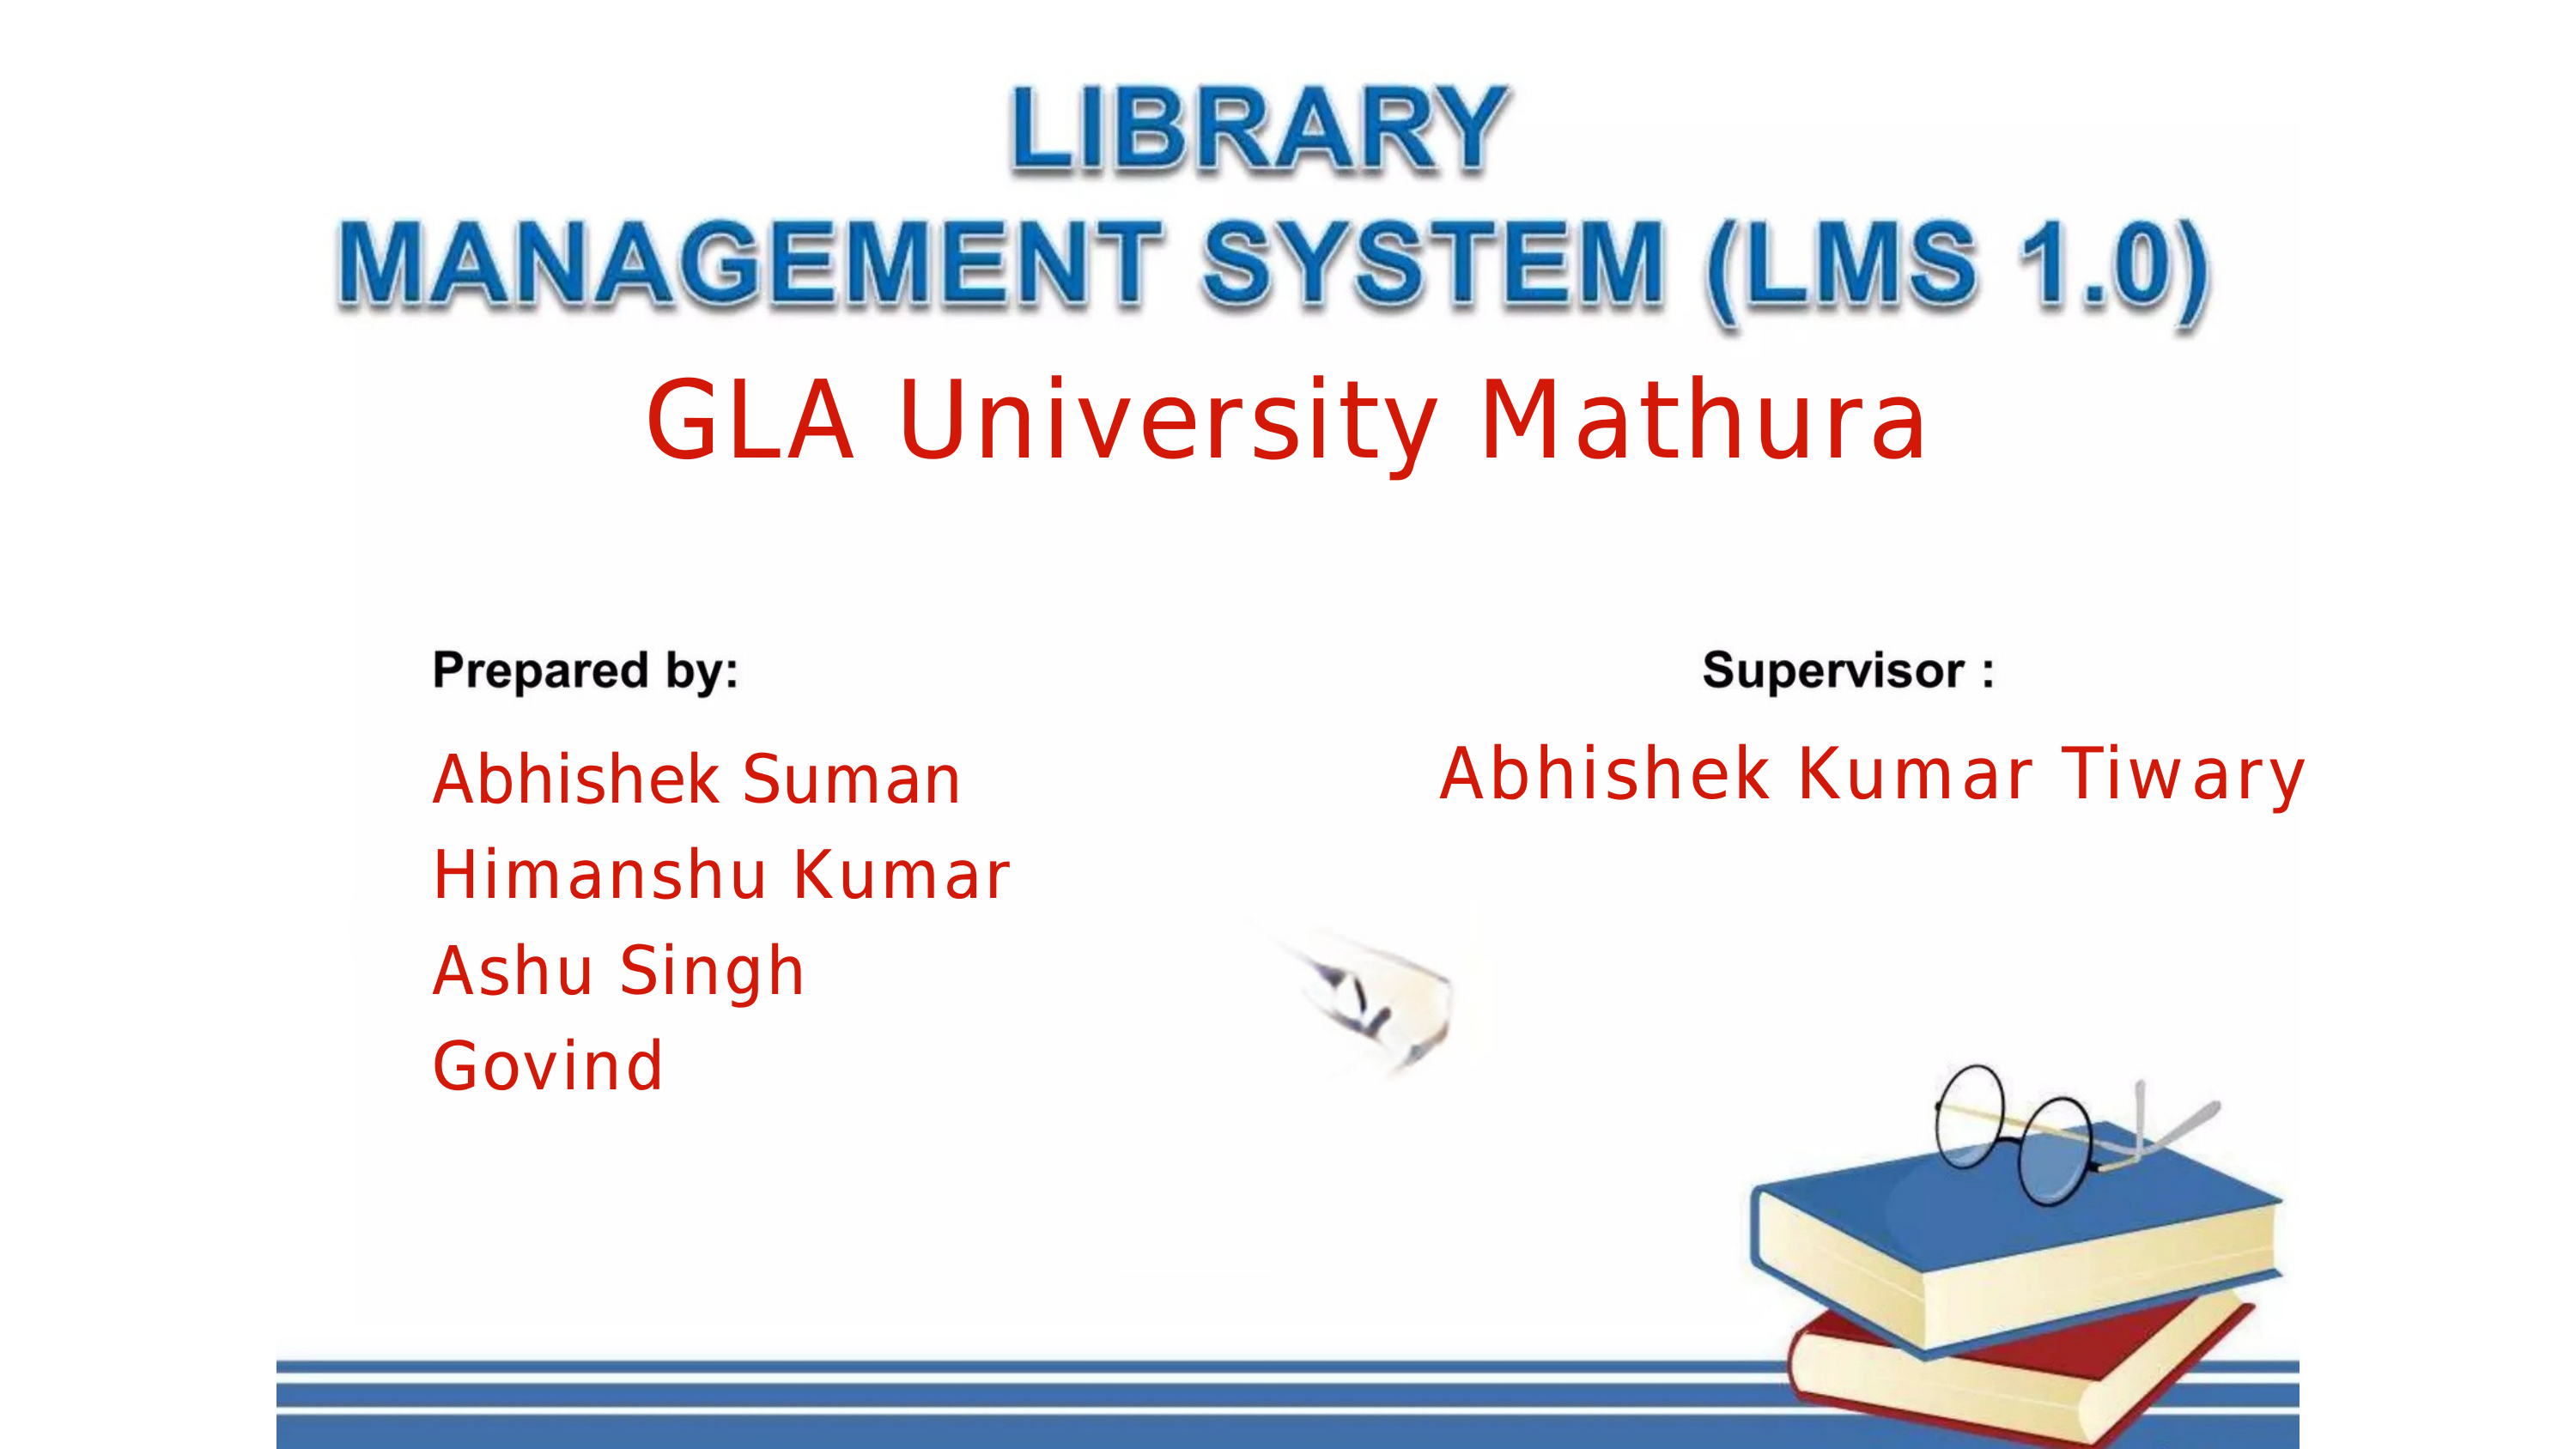

# GLA University Mathura
Abhishek Suman
Himanshu Kumar
Ashu Singh
Govind
Abhishek Kumar Tiwary